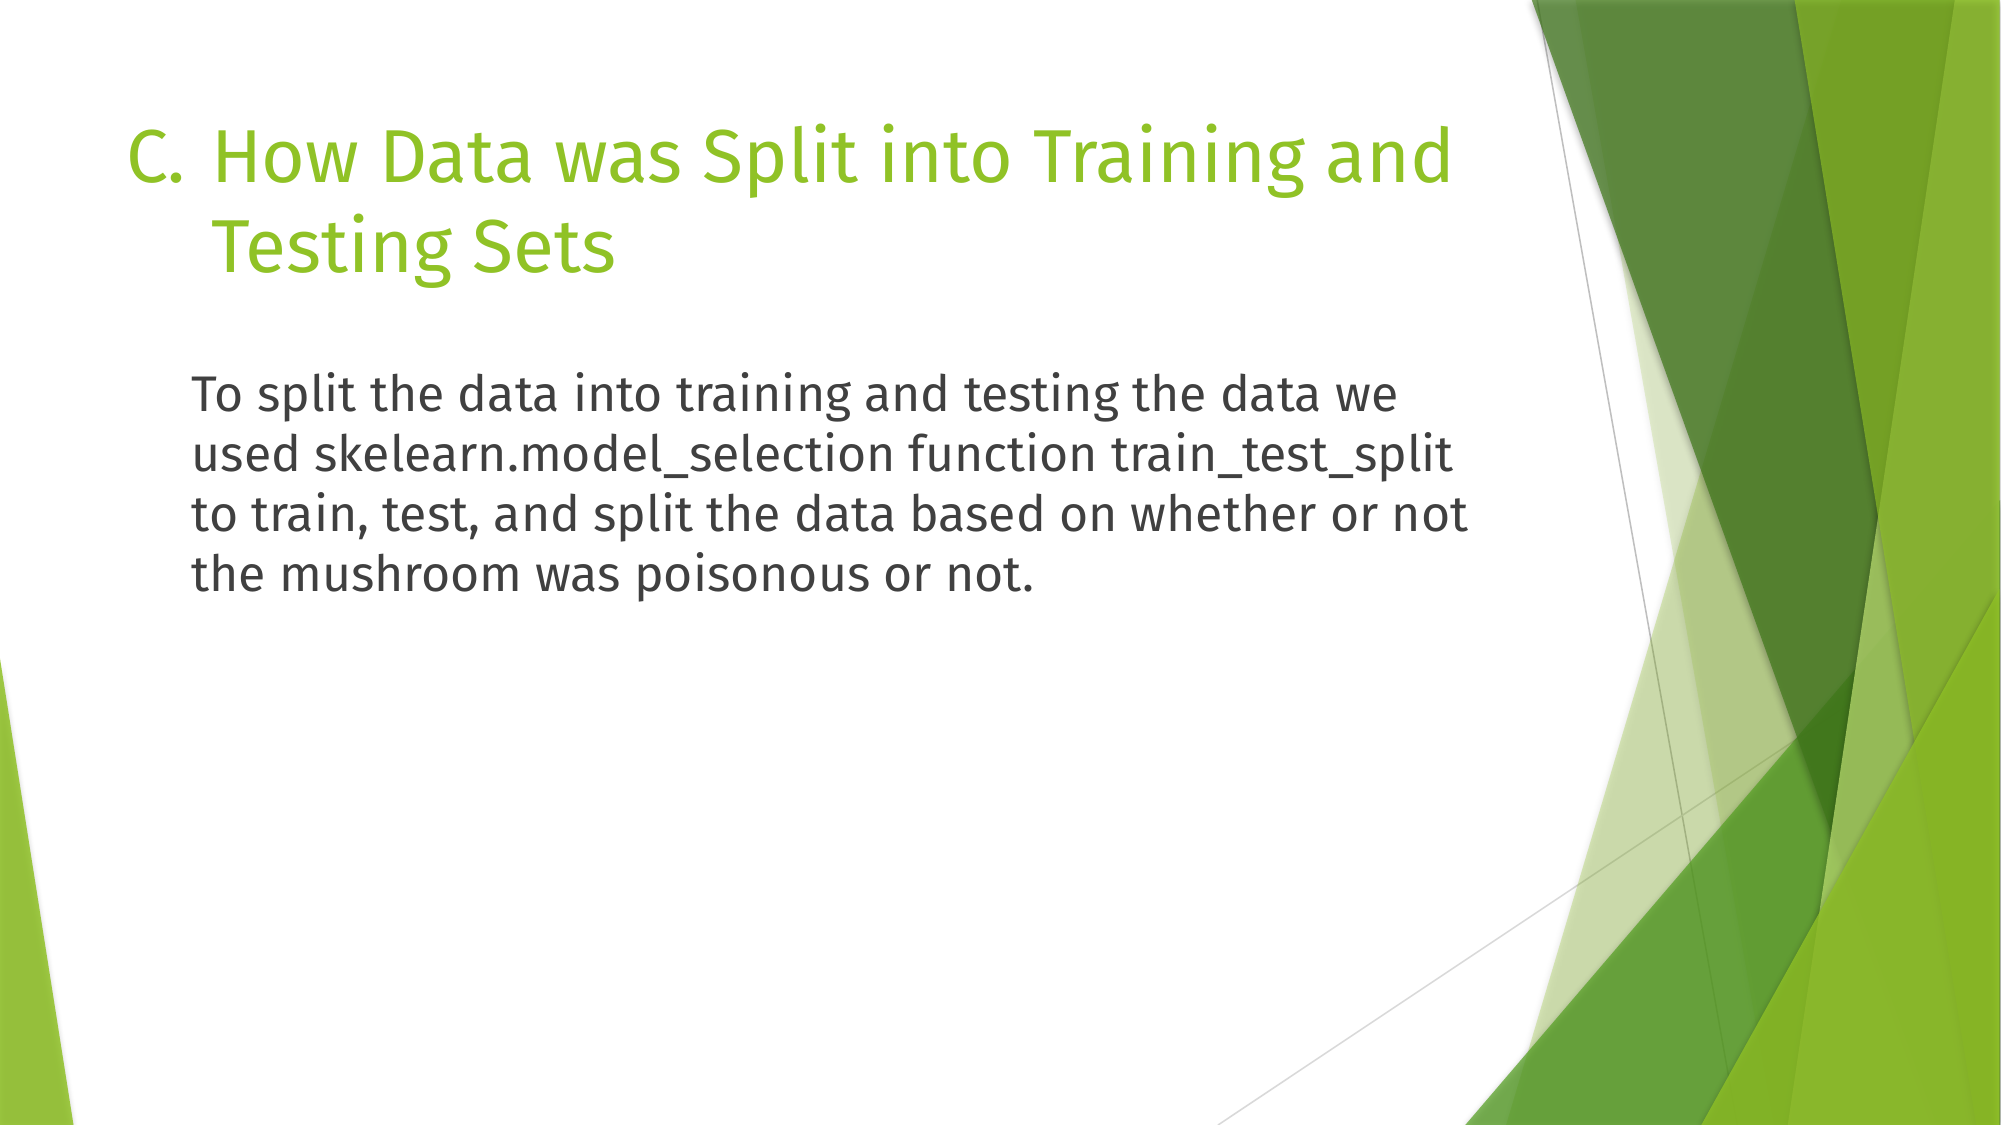

# C.	How Data was Split into Training and Testing Sets
To split the data into training and testing the data we used skelearn.model_selection function train_test_split to train, test, and split the data based on whether or not the mushroom was poisonous or not.